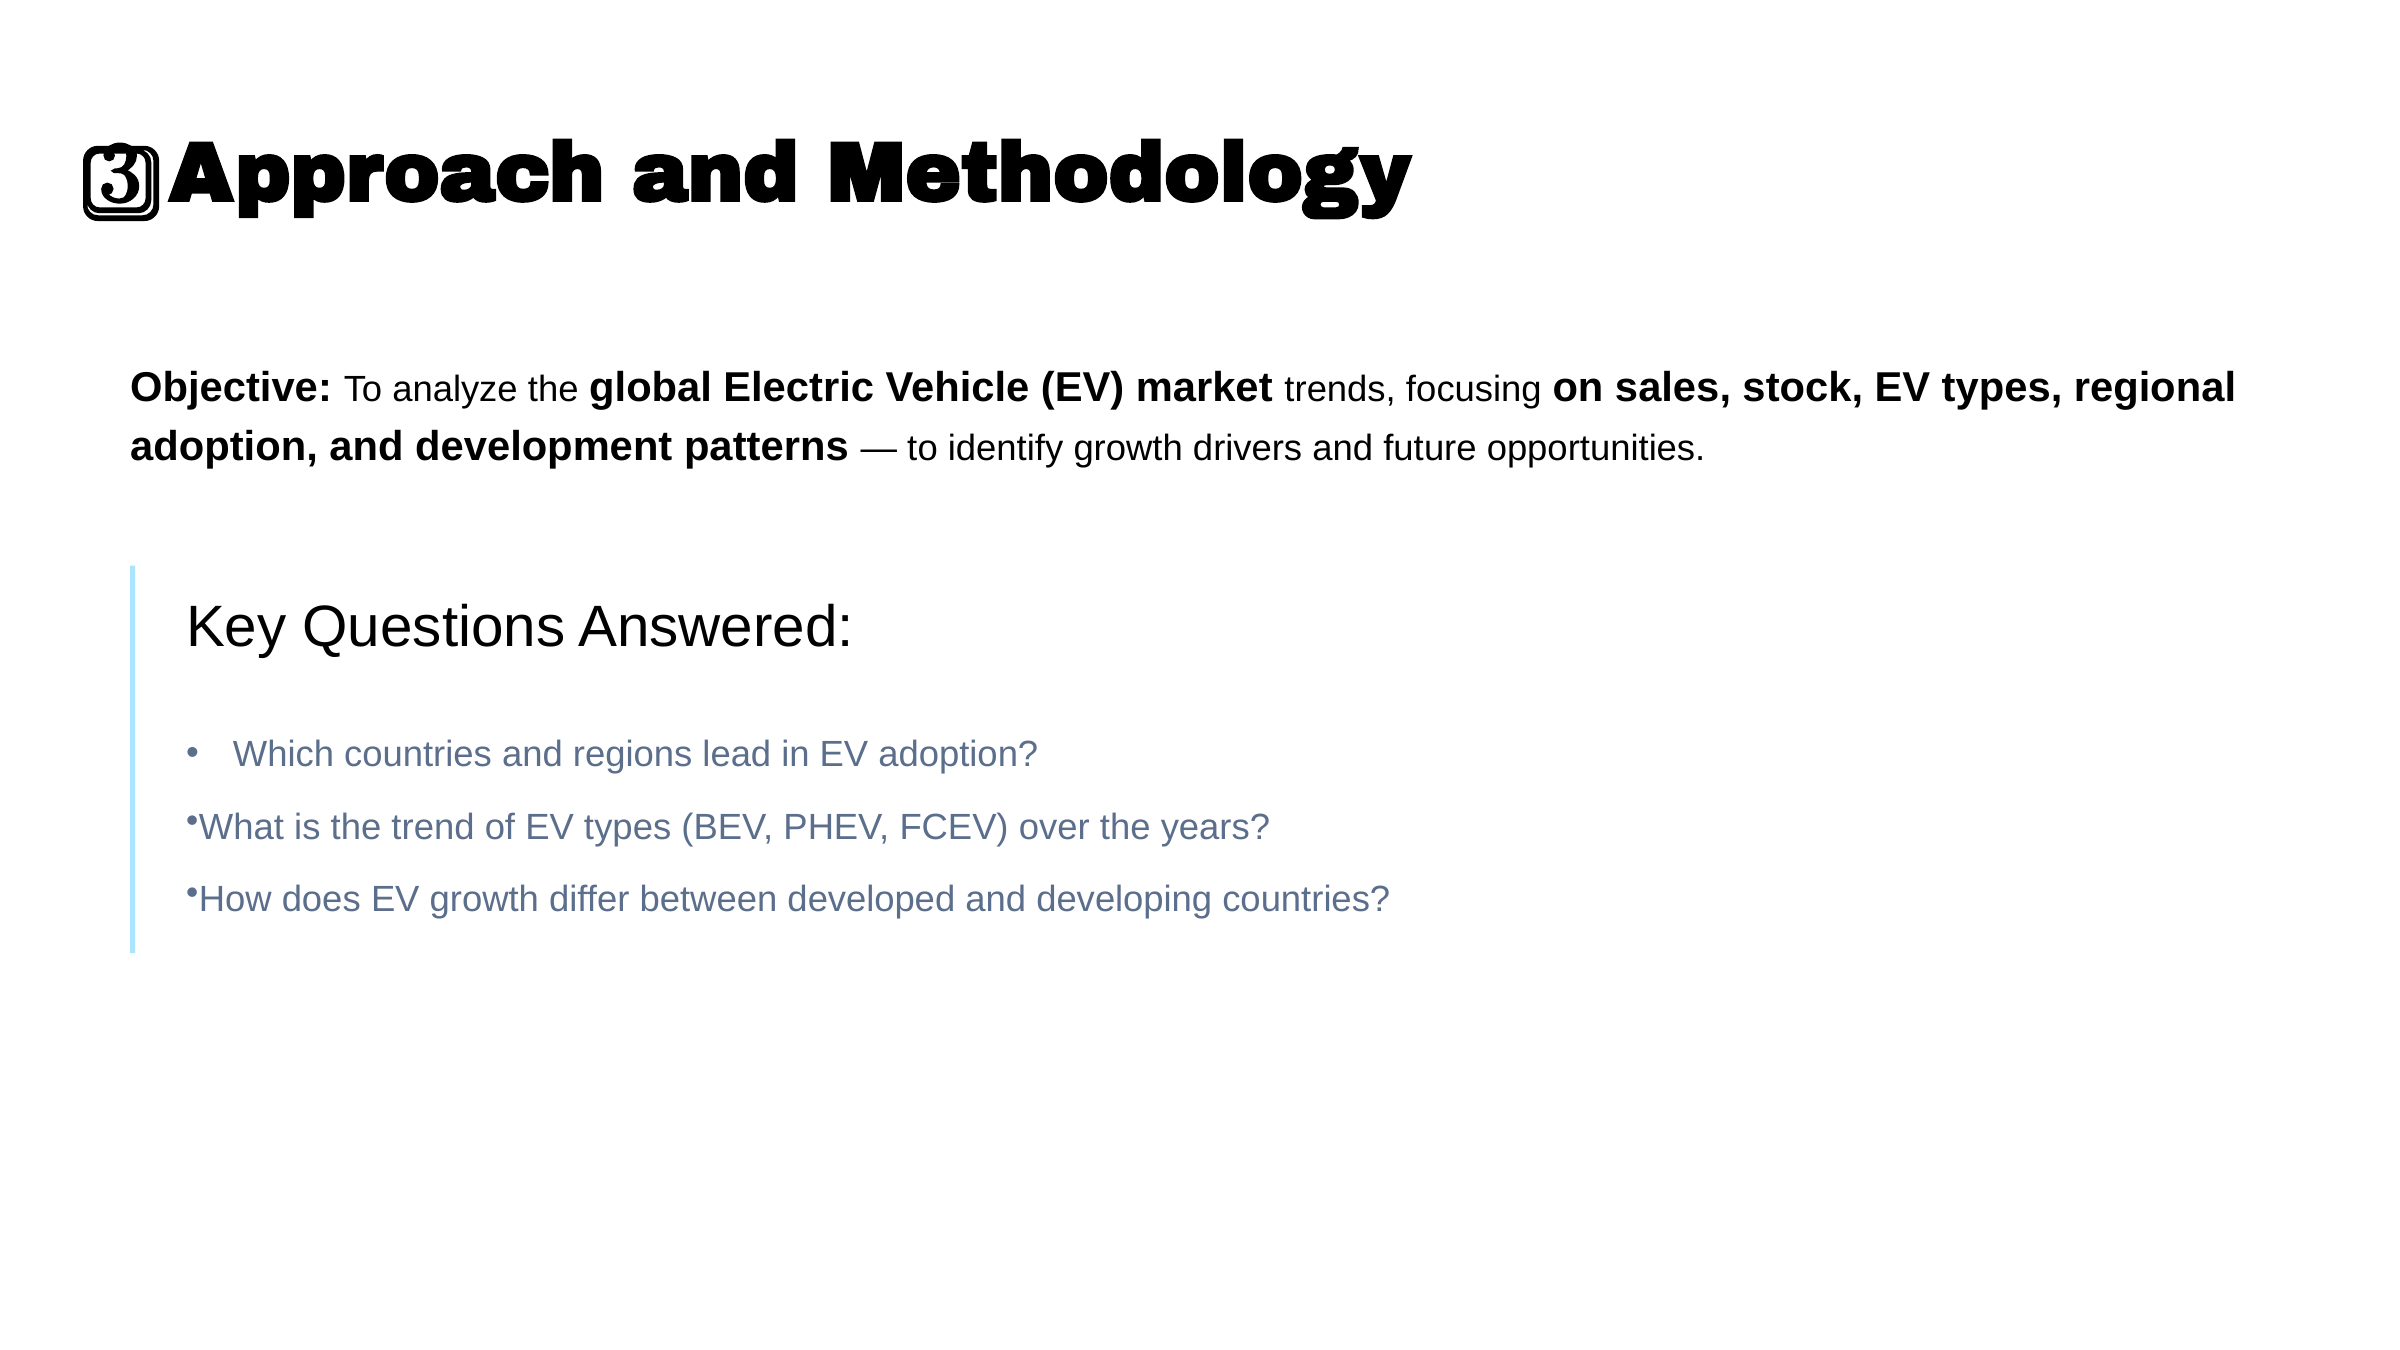

3️⃣ Approach and Methodology
Objective: To analyze the global Electric Vehicle (EV) market trends, focusing on sales, stock, EV types, regional adoption, and development patterns — to identify growth drivers and future opportunities.

Key Questions Answered:
Which countries and regions lead in EV adoption?
What is the trend of EV types (BEV, PHEV, FCEV) over the years?
How does EV growth differ between developed and developing countries?